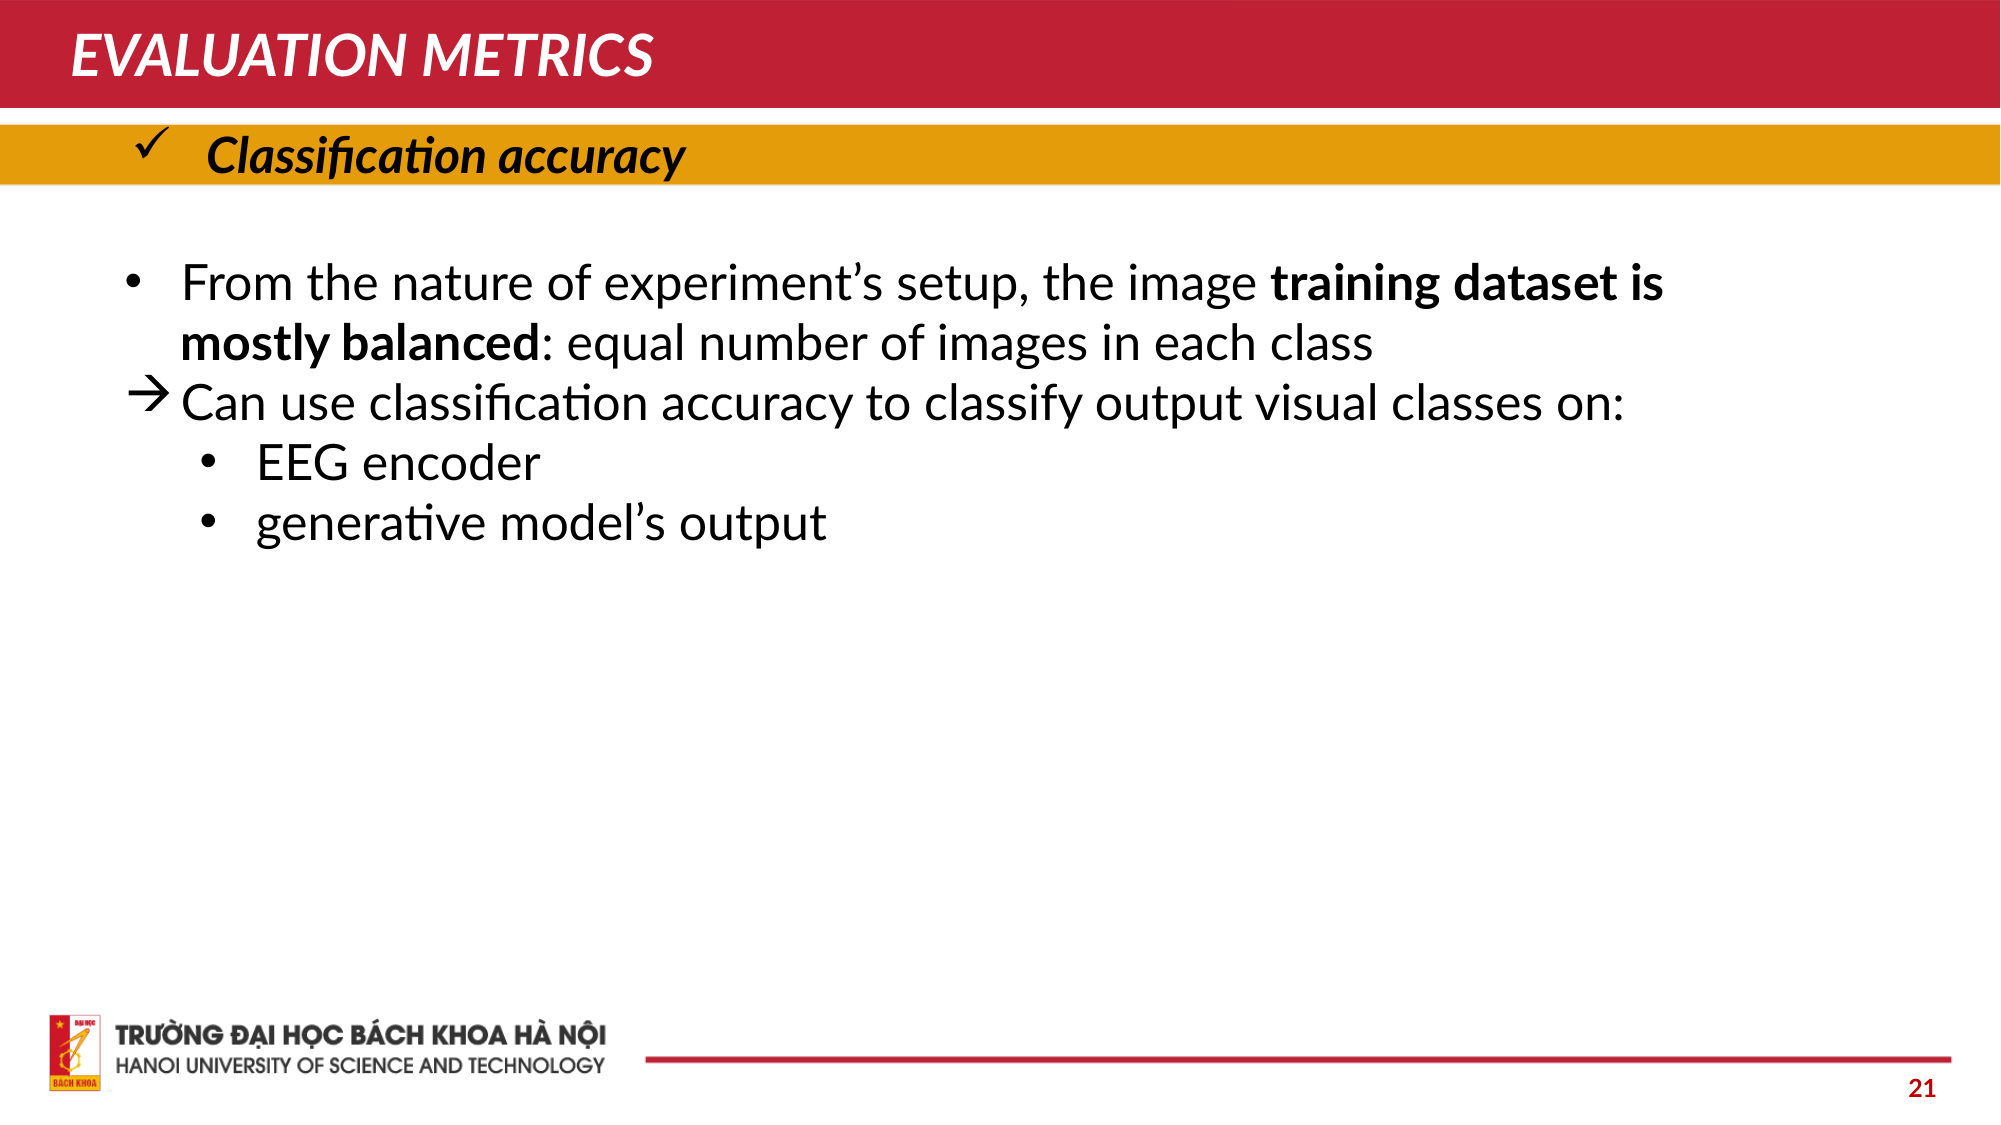

# EVALUATION METRICS
Classification accuracy
From the nature of experiment’s setup, the image training dataset is mostly balanced: equal number of images in each class
Can use classification accuracy to classify output visual classes on:
EEG encoder
generative model’s output
21